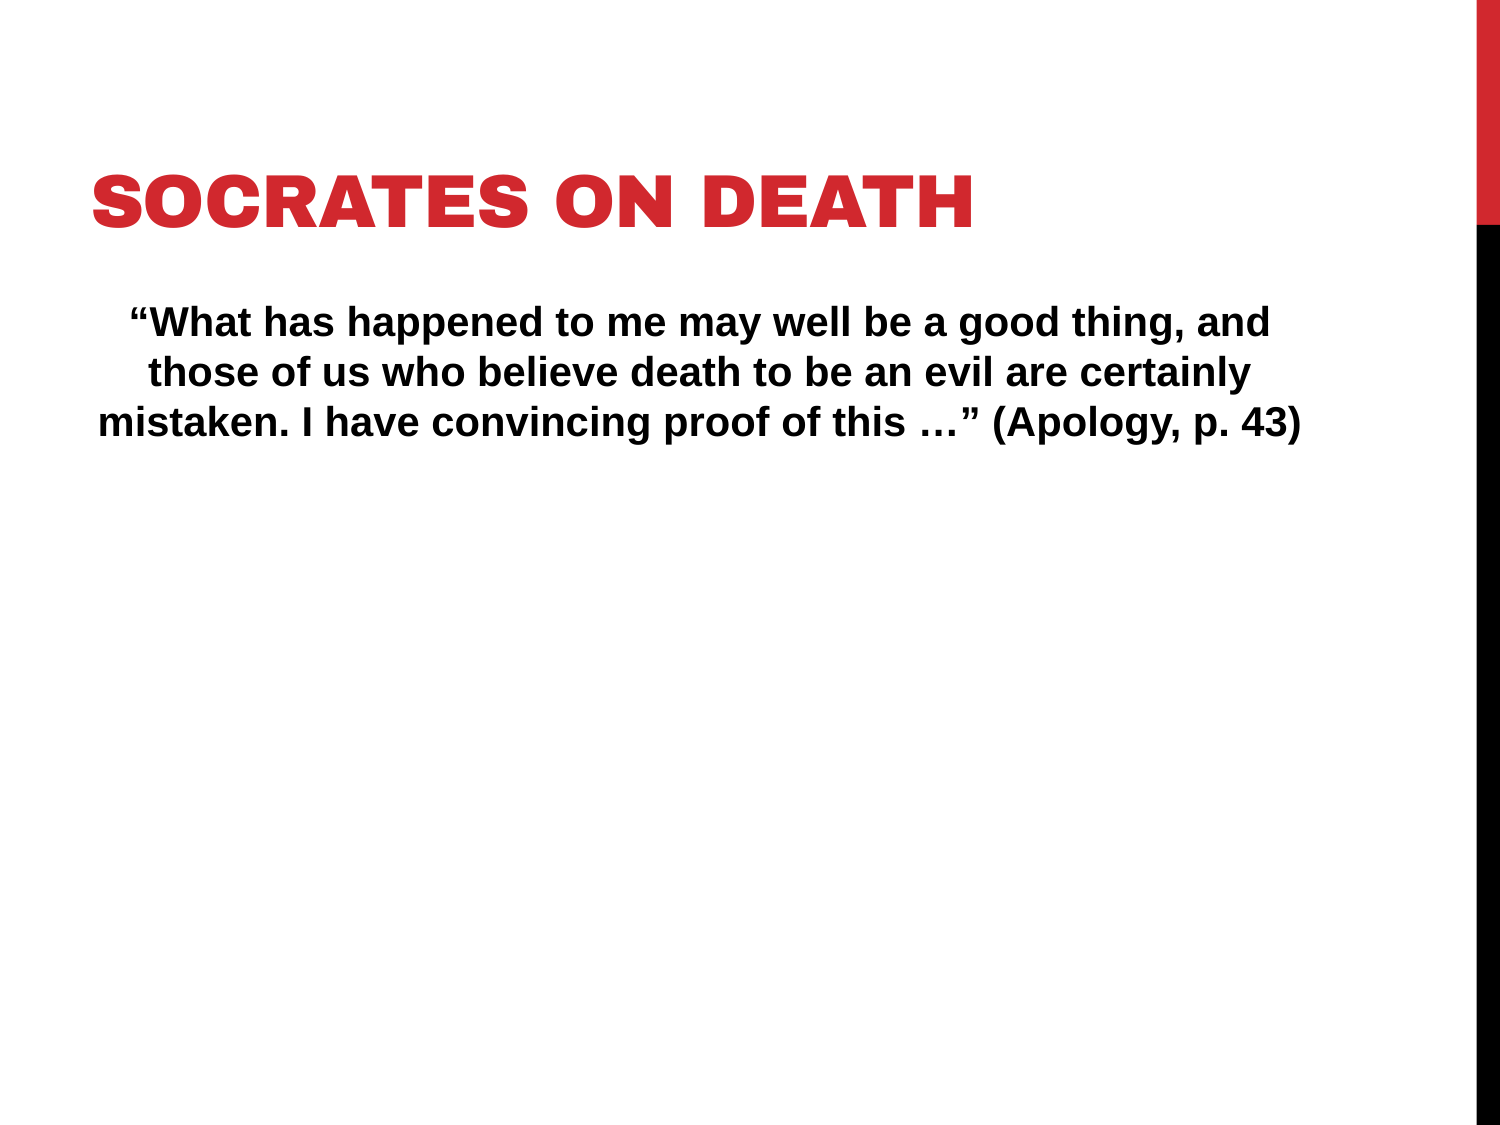

# Socrates on Death
“What has happened to me may well be a good thing, and those of us who believe death to be an evil are certainly mistaken. I have convincing proof of this …” (Apology, p. 43)